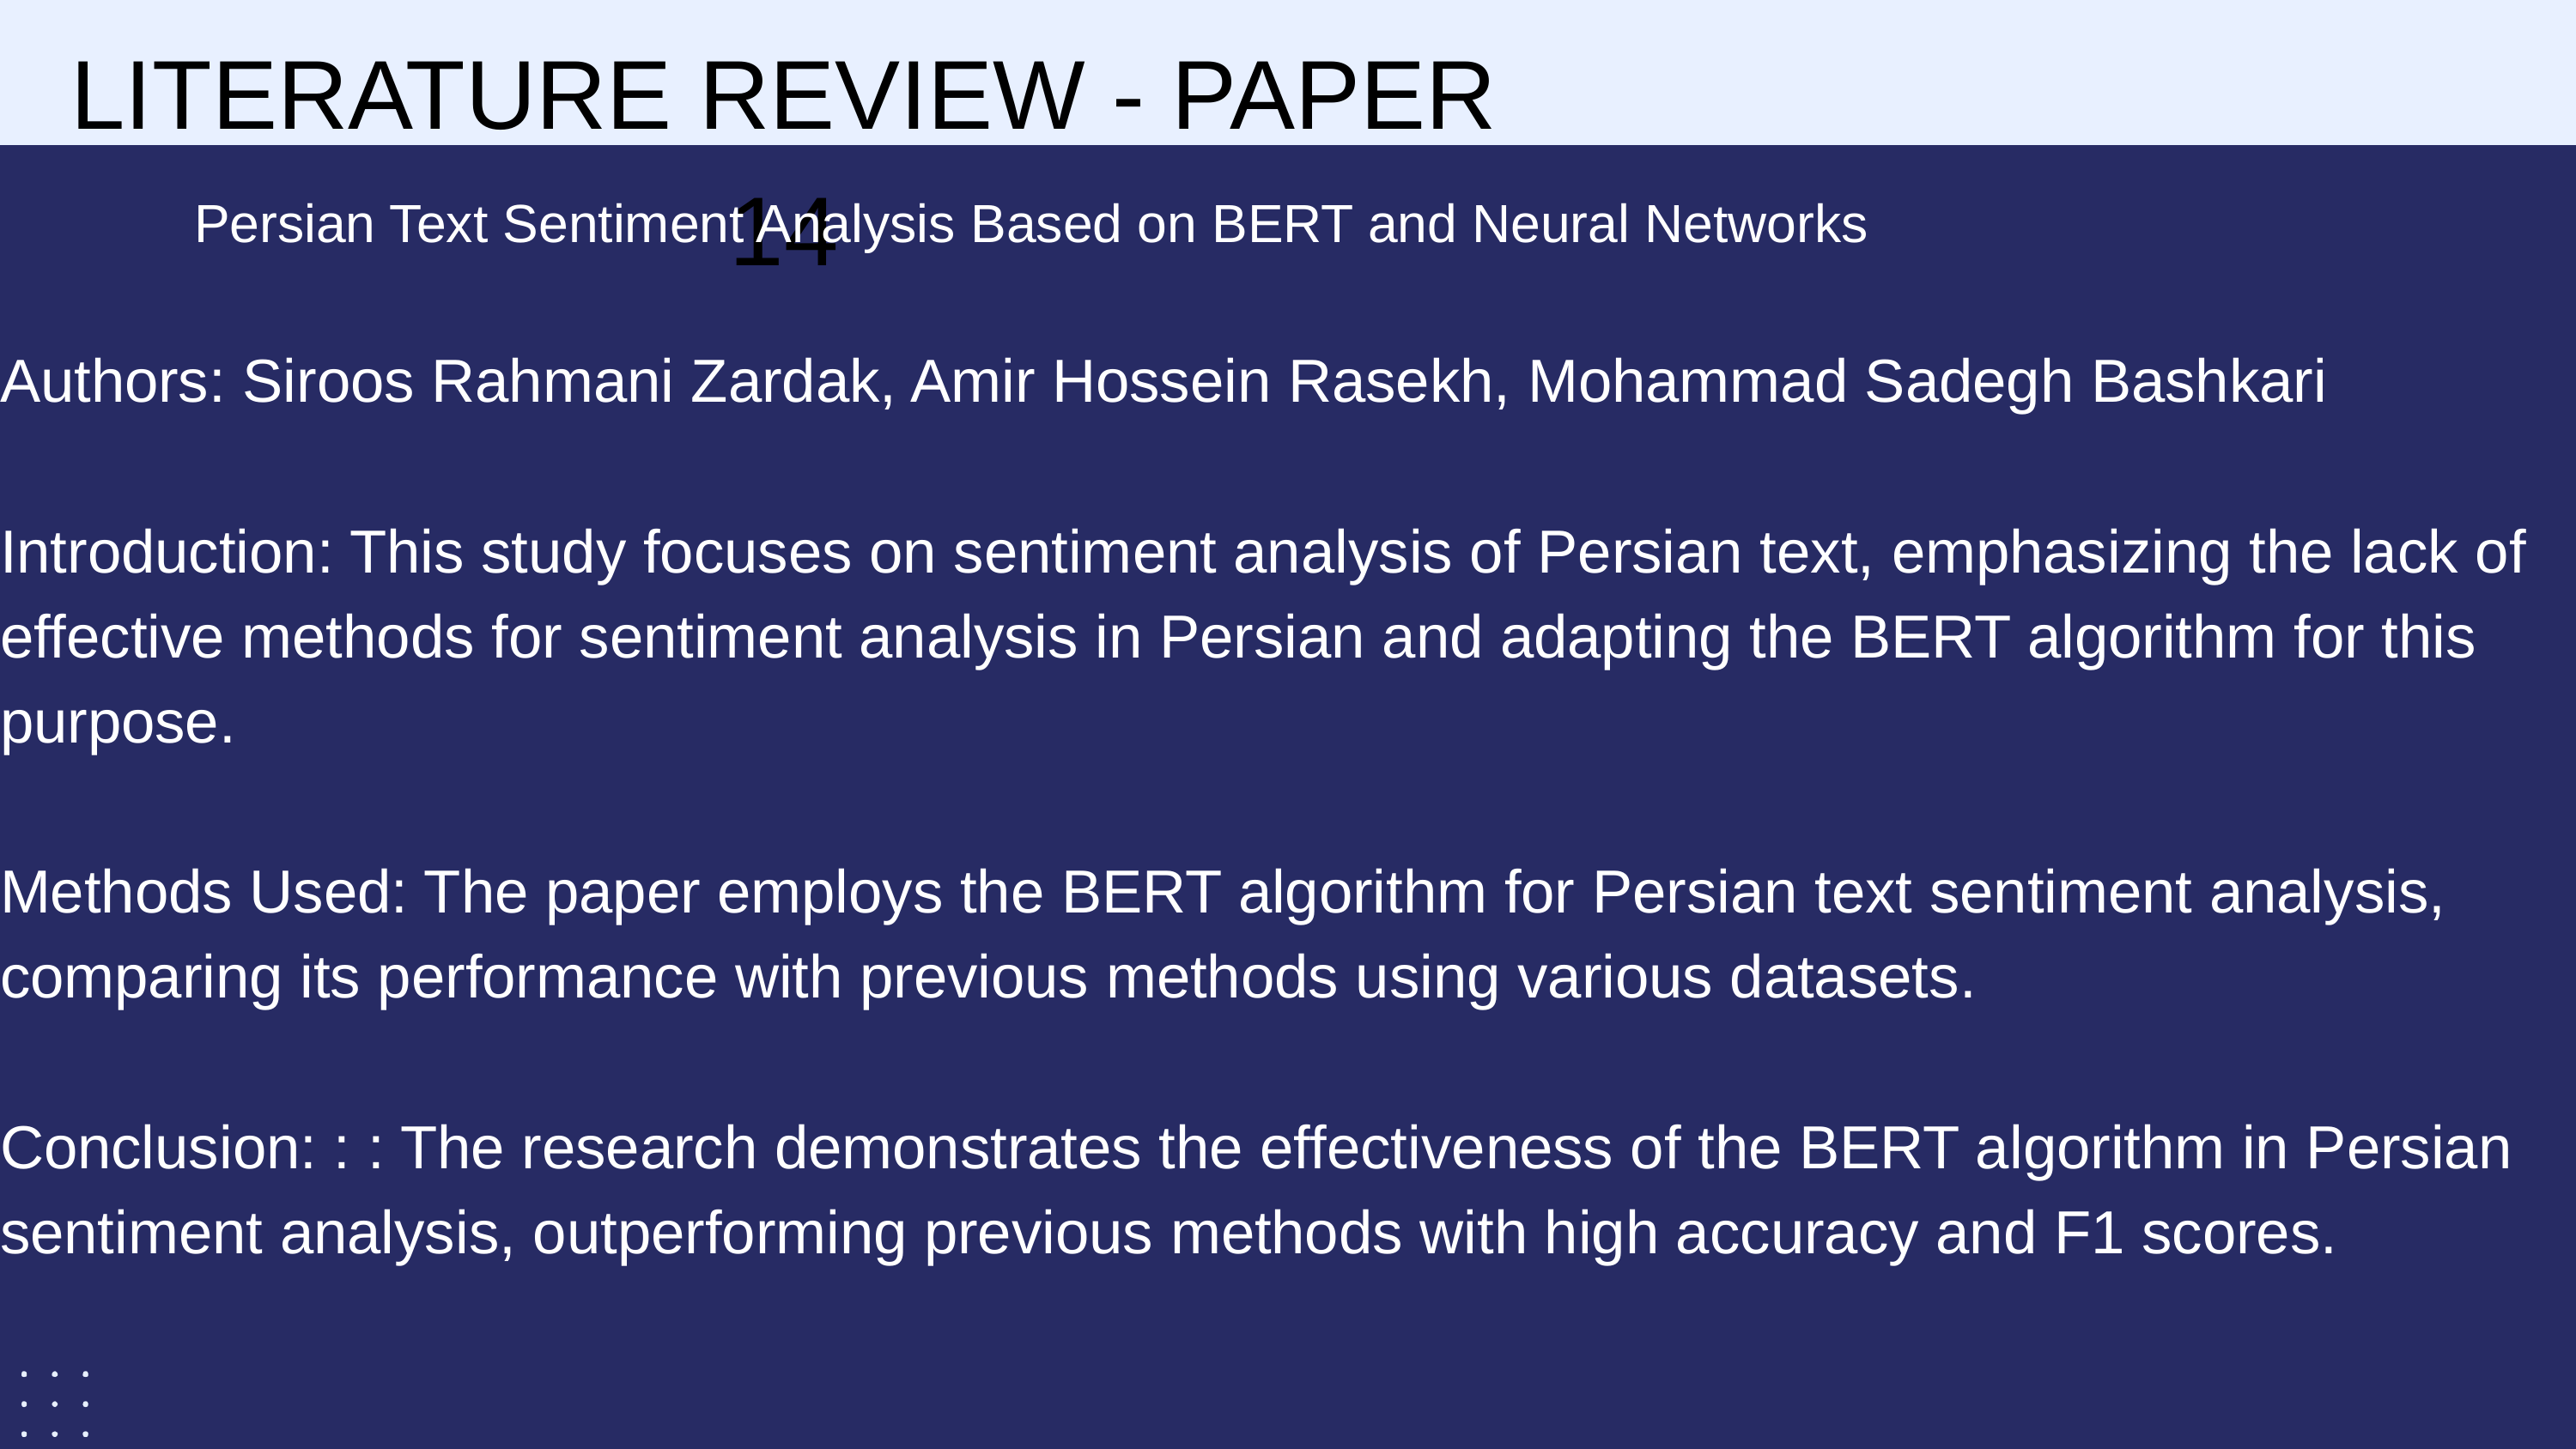

LITERATURE REVIEW - PAPER 14
Persian Text Sentiment Analysis Based on BERT and Neural Networks
Authors: Siroos Rahmani Zardak, Amir Hossein Rasekh, Mohammad Sadegh Bashkari

Introduction: This study focuses on sentiment analysis of Persian text, emphasizing the lack of effective methods for sentiment analysis in Persian and adapting the BERT algorithm for this purpose.

Methods Used: The paper employs the BERT algorithm for Persian text sentiment analysis, comparing its performance with previous methods using various datasets.

Conclusion: : : The research demonstrates the effectiveness of the BERT algorithm in Persian sentiment analysis, outperforming previous methods with high accuracy and F1 scores.